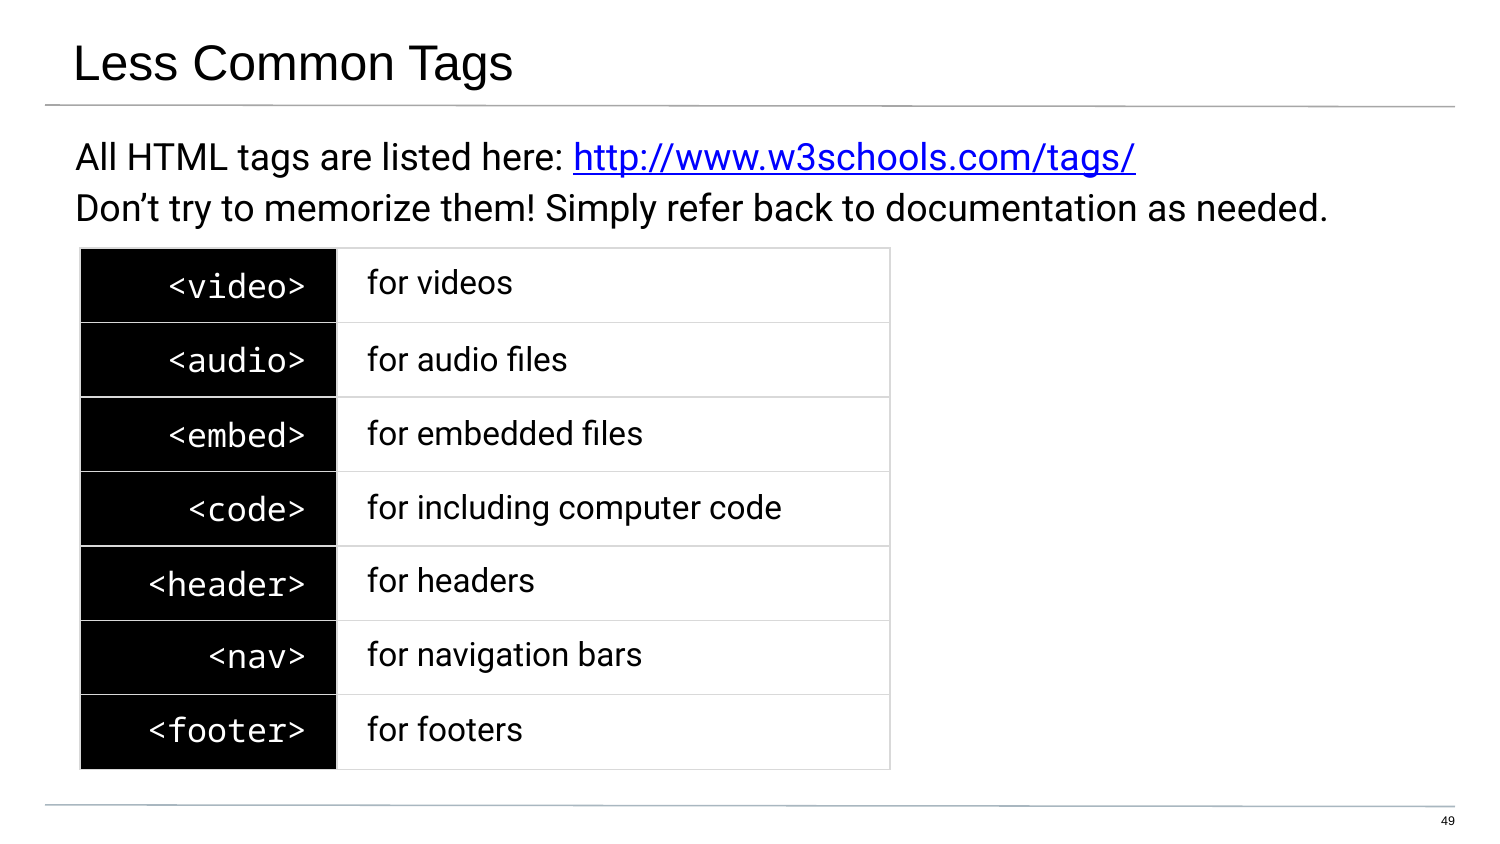

# Less Common Tags
All HTML tags are listed here: http://www.w3schools.com/tags/
Don’t try to memorize them! Simply refer back to documentation as needed.
| <video> | for videos |
| --- | --- |
| <audio> | for audio files |
| <embed> | for embedded files |
| <code> | for including computer code |
| <header> | for headers |
| <nav> | for navigation bars |
| <footer> | for footers |